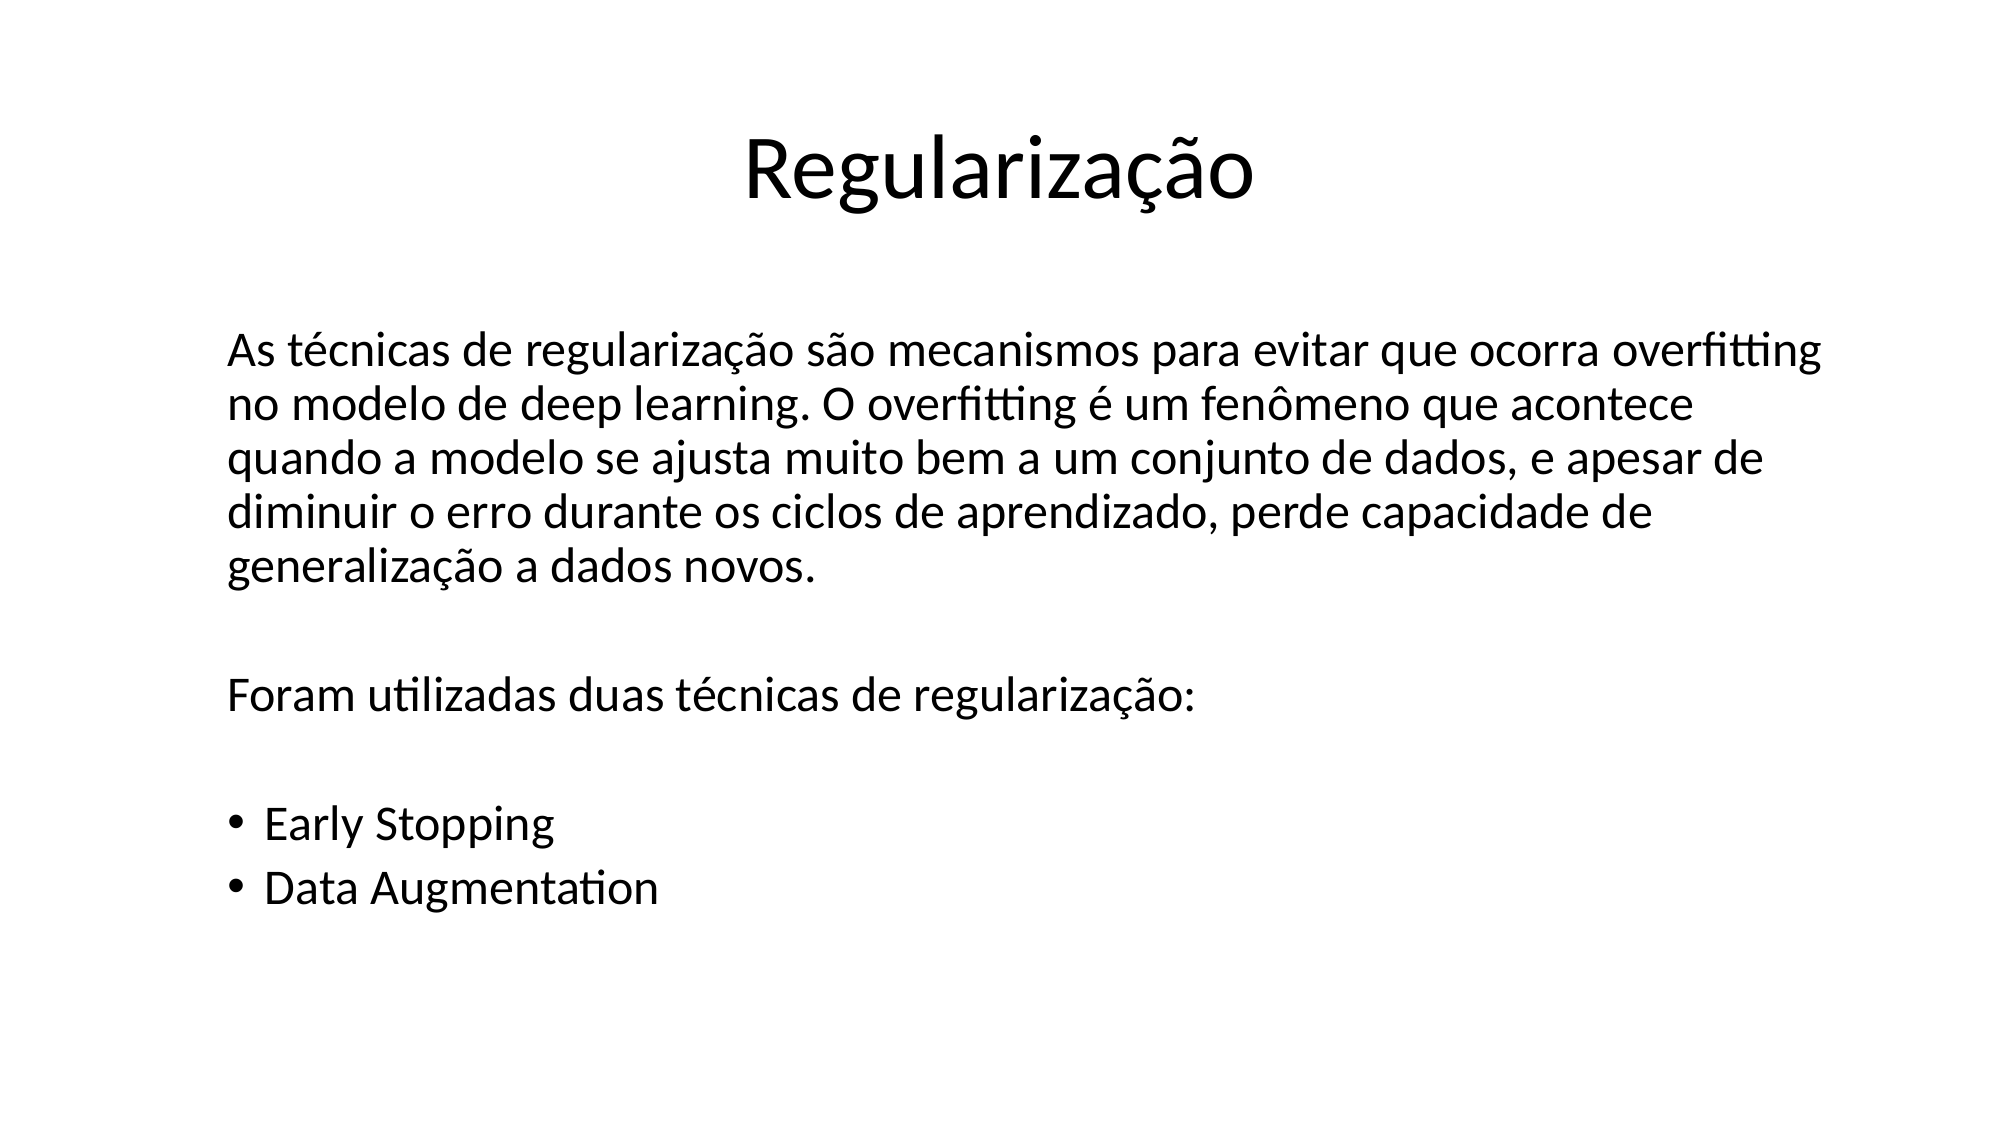

# Regularização
As técnicas de regularização são mecanismos para evitar que ocorra overfitting no modelo de deep learning. O overfitting é um fenômeno que acontece quando a modelo se ajusta muito bem a um conjunto de dados, e apesar de diminuir o erro durante os ciclos de aprendizado, perde capacidade de generalização a dados novos.

Foram utilizadas duas técnicas de regularização:

Early Stopping
Data Augmentation